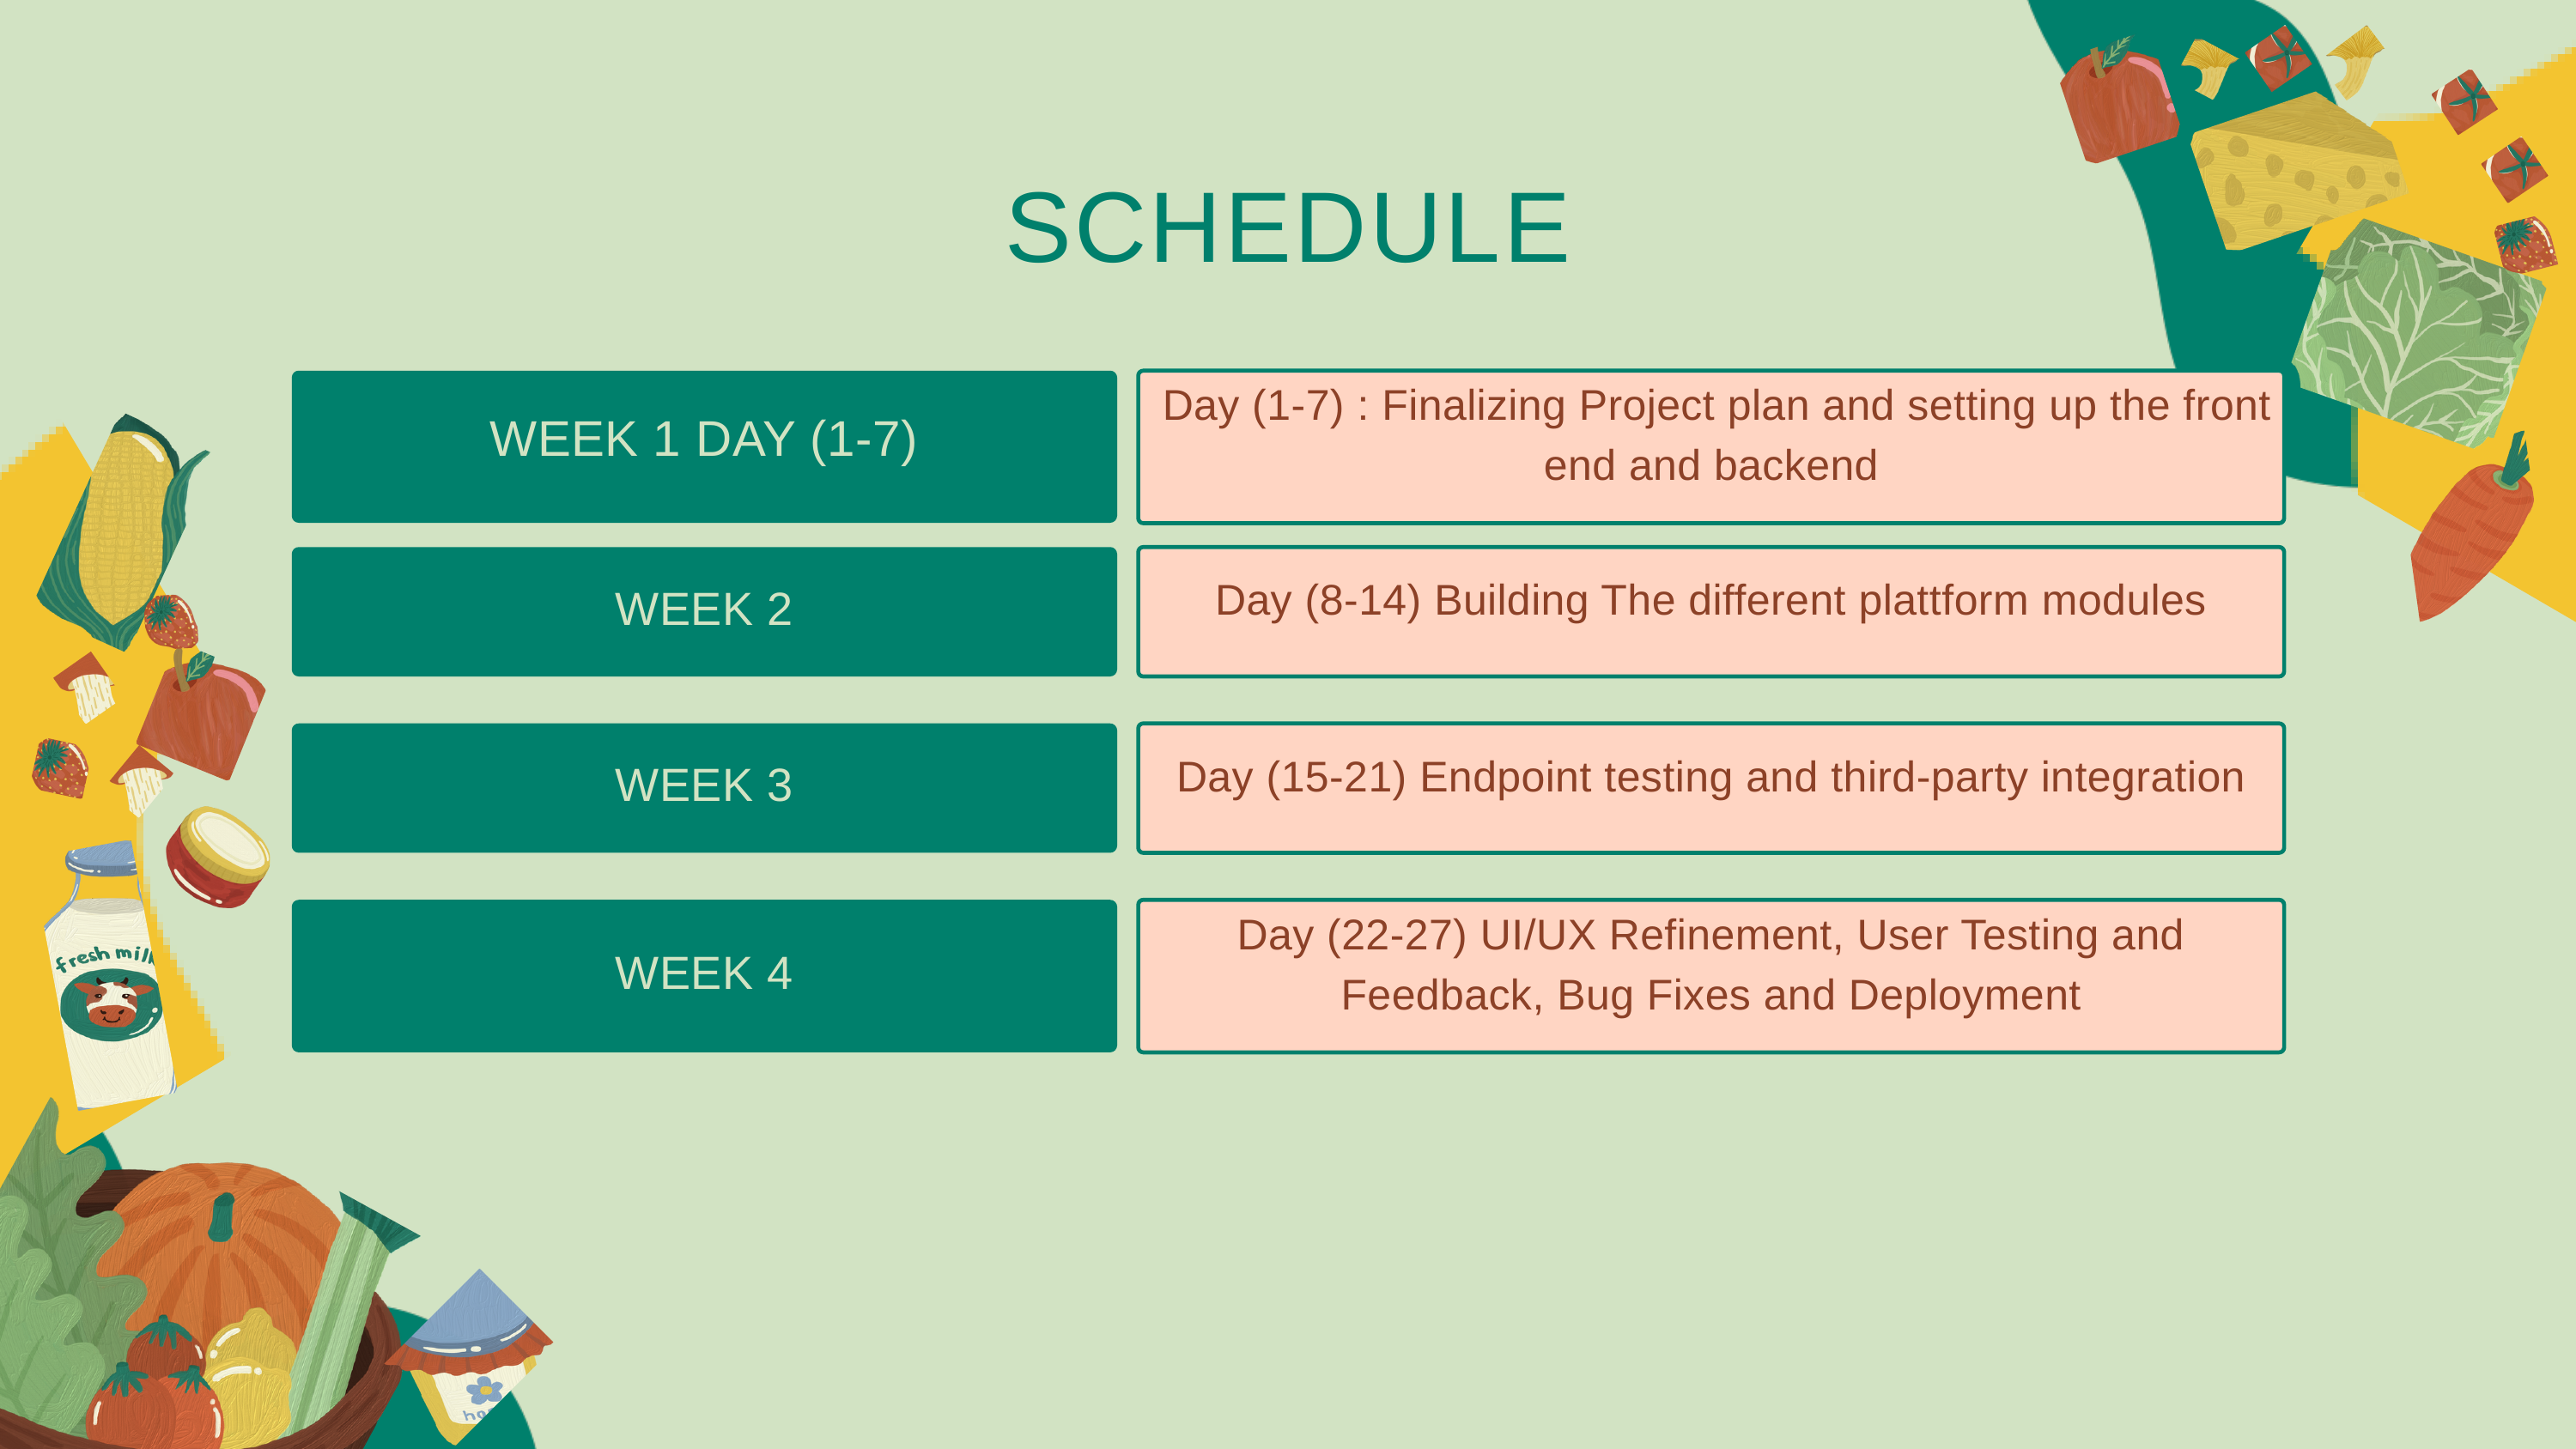

SCHEDULE

WEEK 1 DAY (1-7)

 Day (1-7) : Finalizing Project plan and setting up the front end and backend

WEEK 2

Day (8-14) Building The different plattform modules

WEEK 3

Day (15-21) Endpoint testing and third-party integration

WEEK 4

Day (22-27) UI/UX Refinement, User Testing and Feedback, Bug Fixes and Deployment